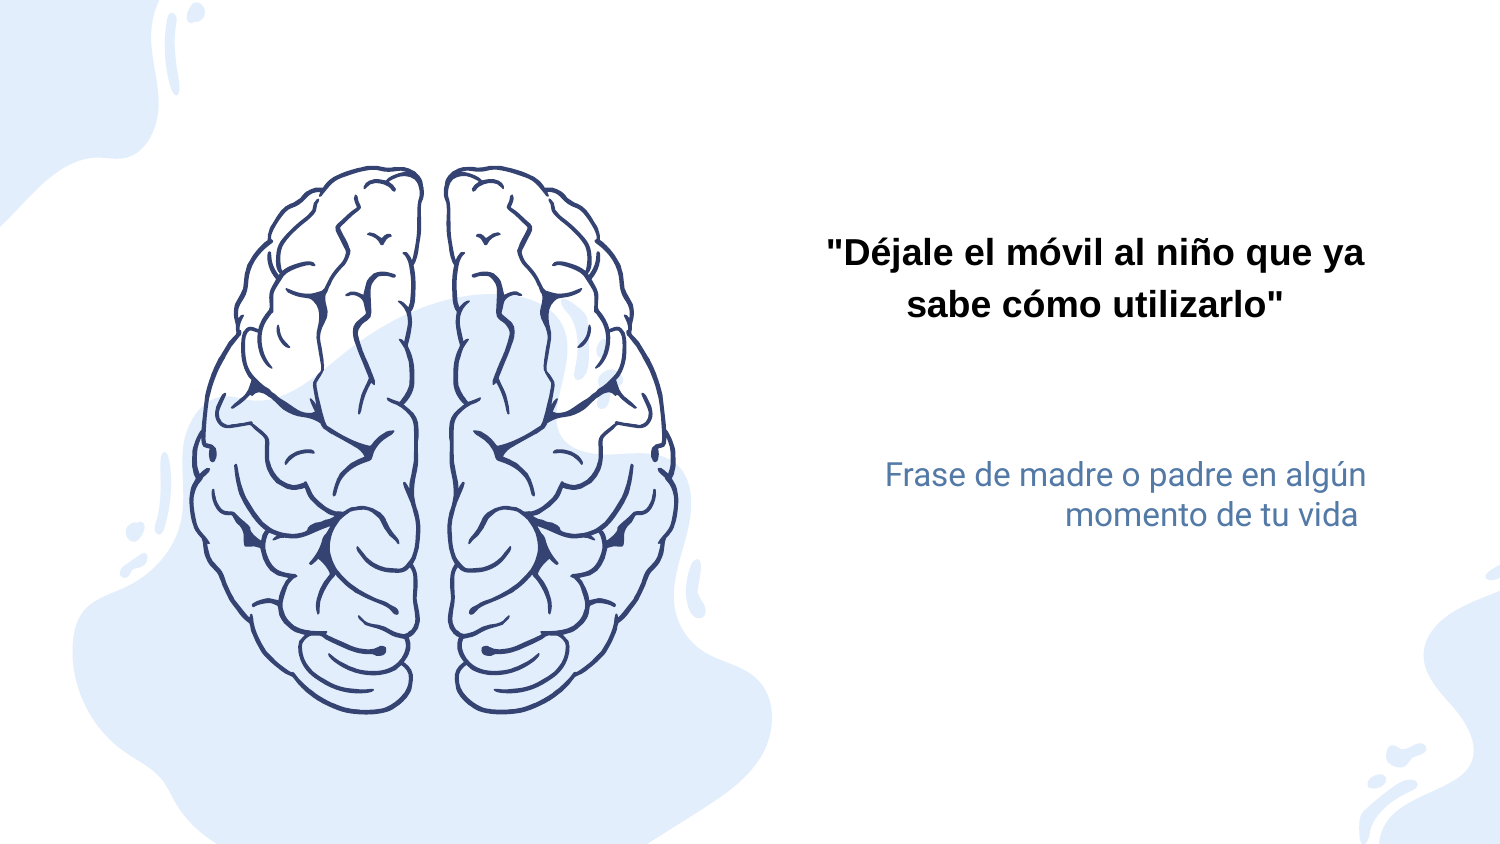

# "Déjale el móvil al niño que ya sabe cómo utilizarlo"

Frase de madre o padre en algún momento de tu vida